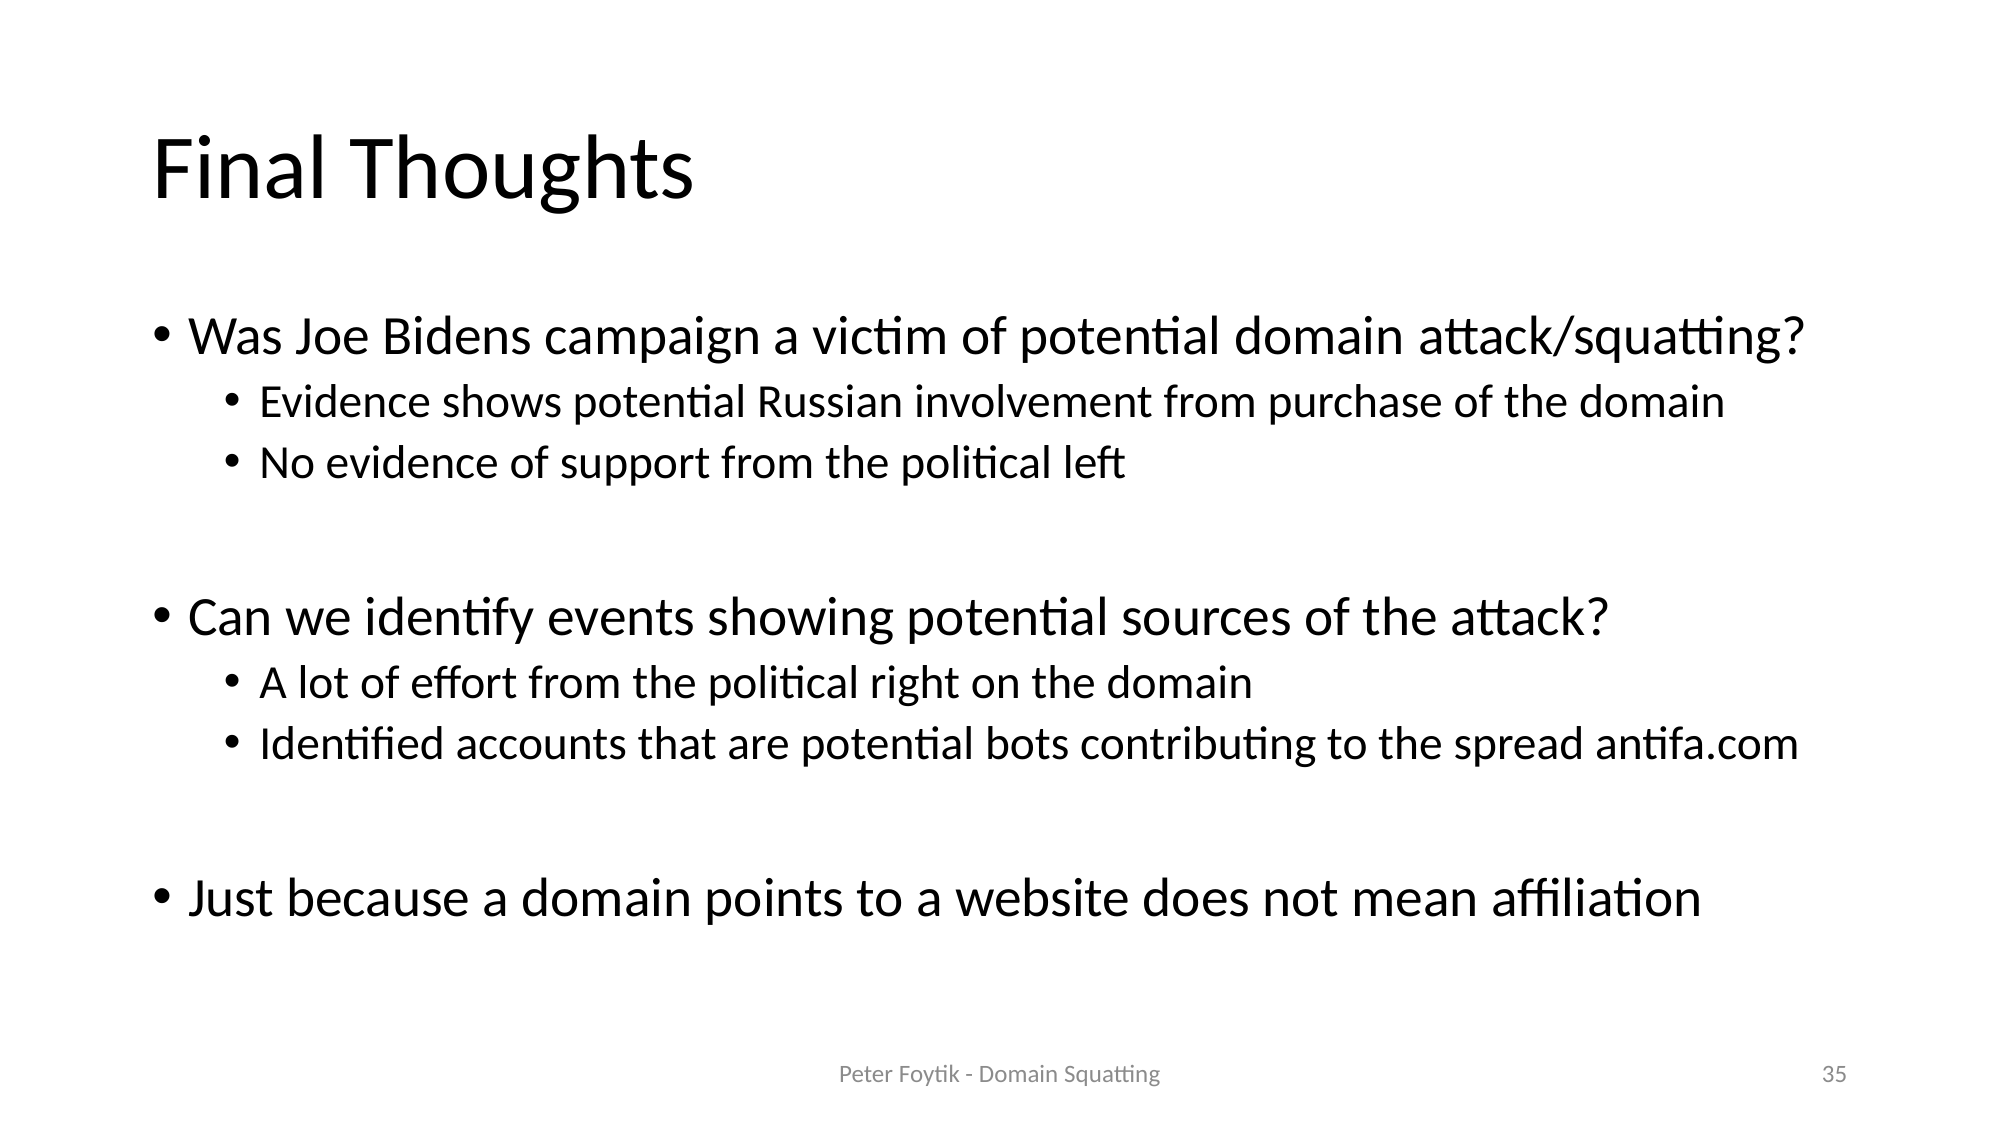

# Final Thoughts
Was Joe Bidens campaign a victim of potential domain attack/squatting?
Evidence shows potential Russian involvement from purchase of the domain
No evidence of support from the political left

Can we identify events showing potential sources of the attack?
A lot of effort from the political right on the domain
Identified accounts that are potential bots contributing to the spread antifa.com

Just because a domain points to a website does not mean affiliation

Peter Foytik - Domain Squatting
35